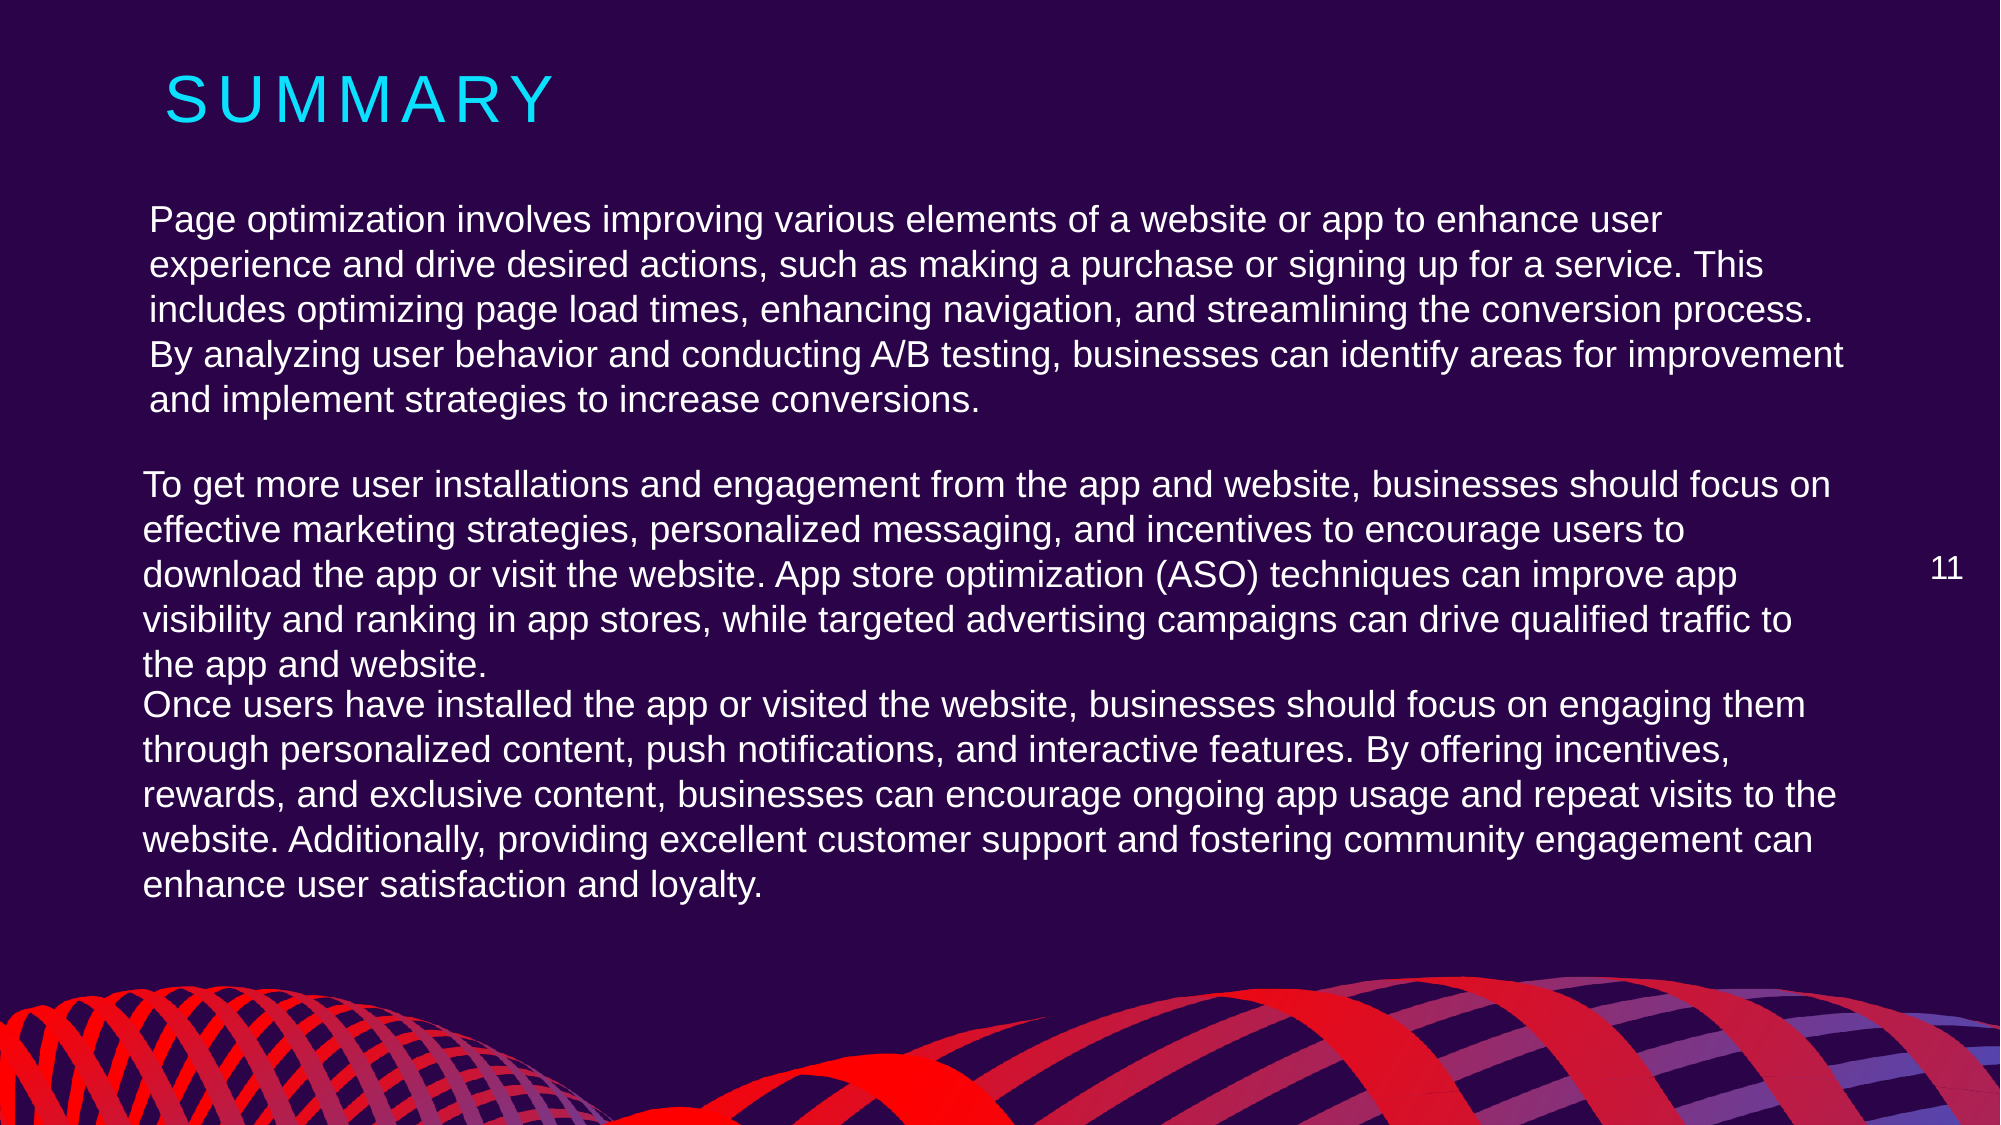

# Summary
Page optimization involves improving various elements of a website or app to enhance user experience and drive desired actions, such as making a purchase or signing up for a service. This includes optimizing page load times, enhancing navigation, and streamlining the conversion process. By analyzing user behavior and conducting A/B testing, businesses can identify areas for improvement and implement strategies to increase conversions.
To get more user installations and engagement from the app and website, businesses should focus on effective marketing strategies, personalized messaging, and incentives to encourage users to download the app or visit the website. App store optimization (ASO) techniques can improve app visibility and ranking in app stores, while targeted advertising campaigns can drive qualified traffic to the app and website.
11
Once users have installed the app or visited the website, businesses should focus on engaging them through personalized content, push notifications, and interactive features. By offering incentives, rewards, and exclusive content, businesses can encourage ongoing app usage and repeat visits to the website. Additionally, providing excellent customer support and fostering community engagement can enhance user satisfaction and loyalty.